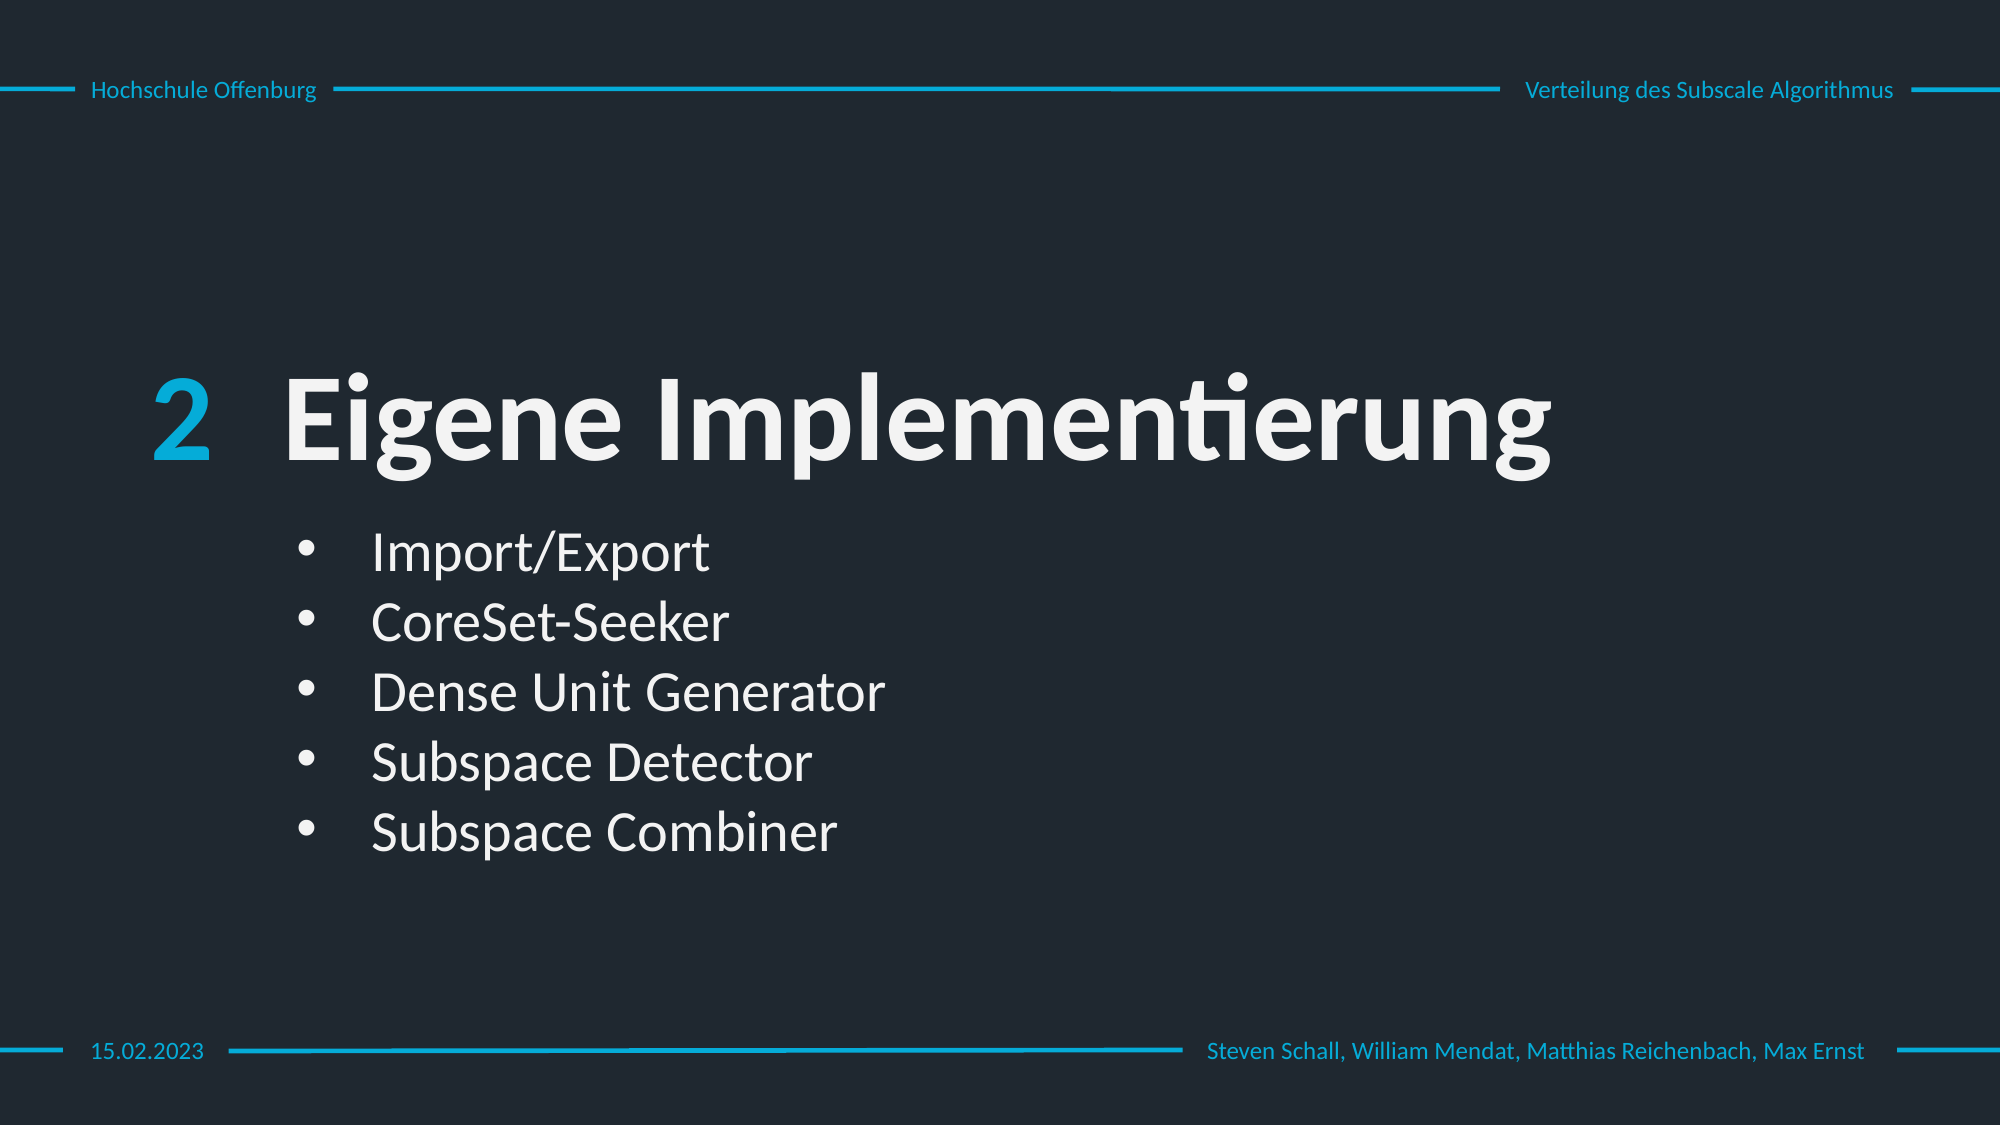

Hochschule Offenburg
Verteilung des Subscale Algorithmus

2
Eigene Implementierung
Import/Export
CoreSet-Seeker
Dense Unit Generator
Subspace Detector
Subspace Combiner
15.02.2023
Steven Schall, William Mendat, Matthias Reichenbach, Max Ernst